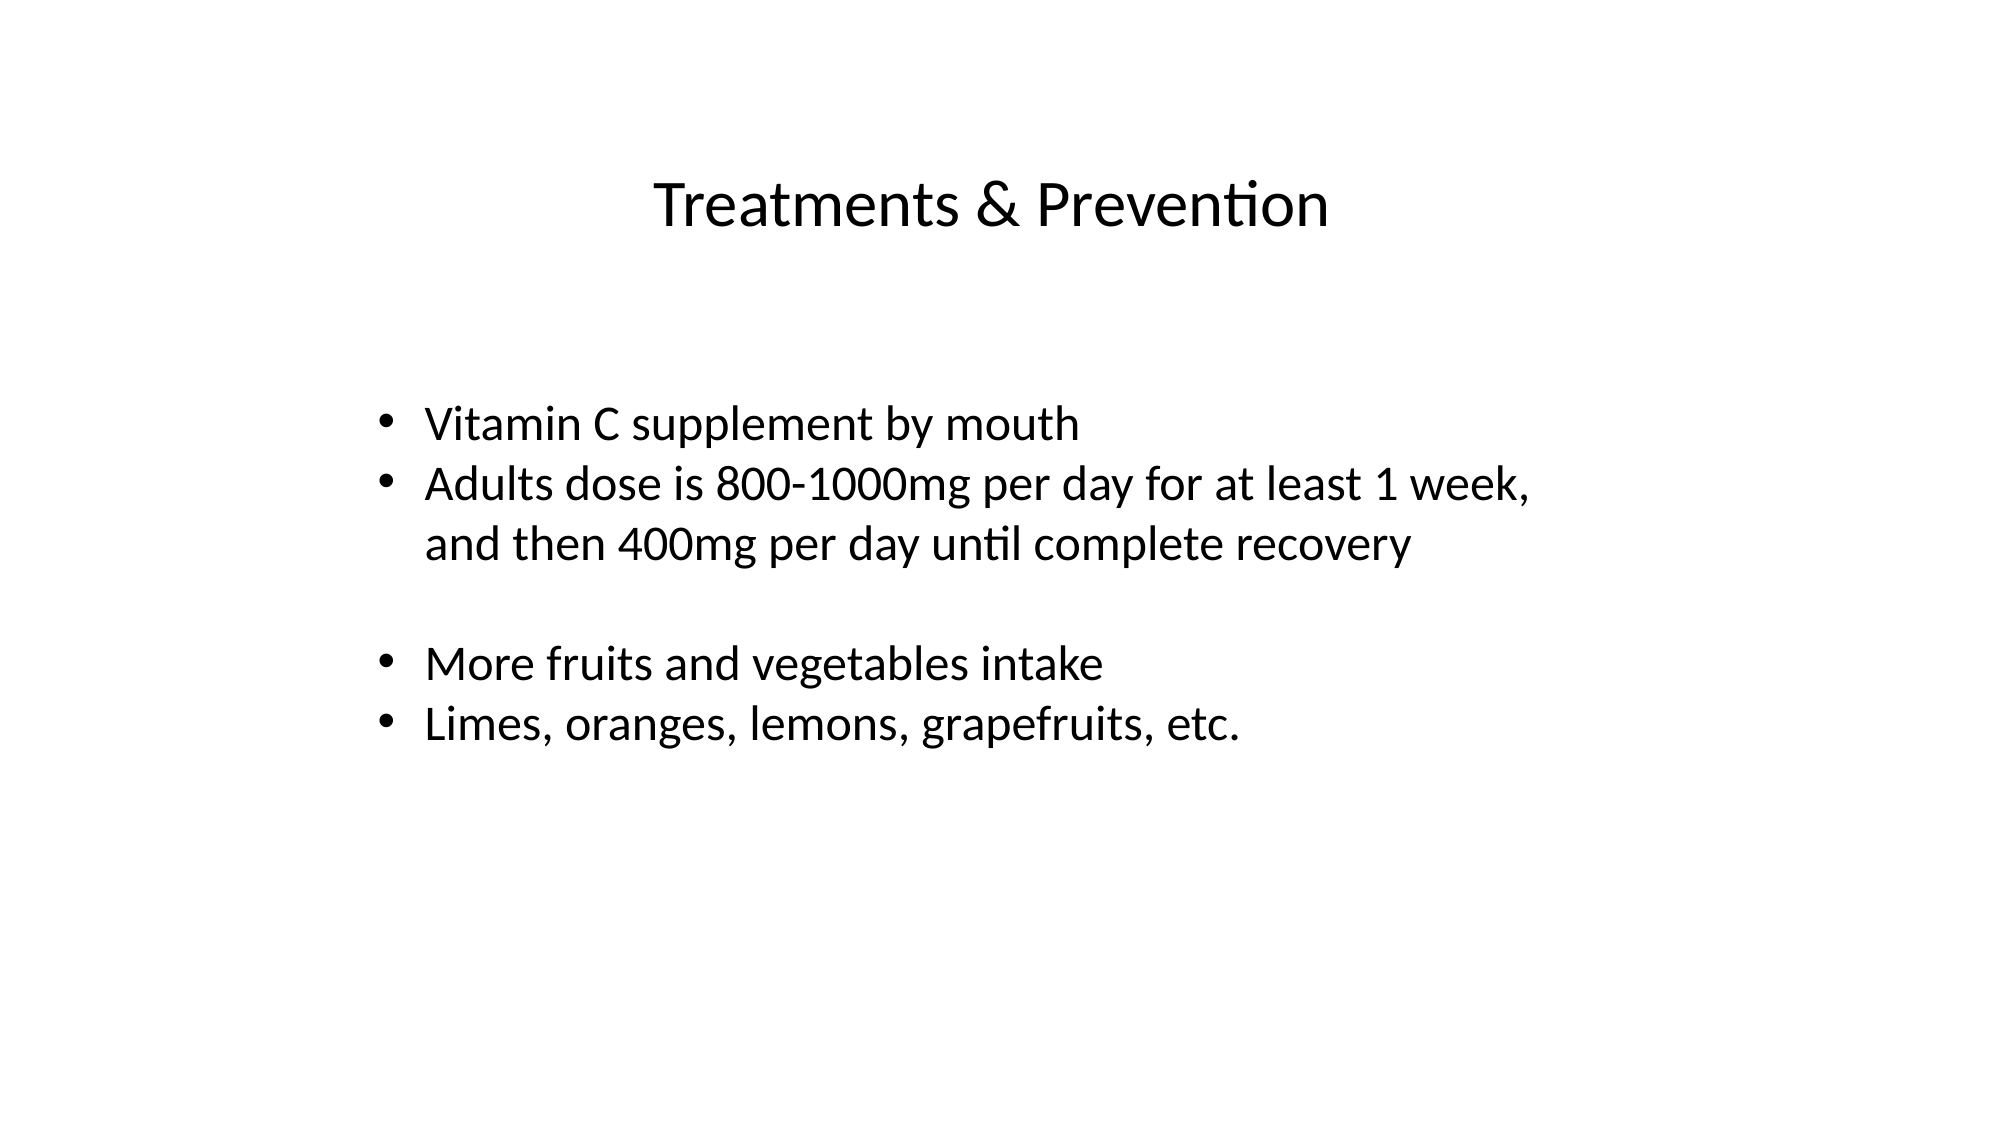

Treatments & Prevention
Vitamin C supplement by mouth
Adults dose is 800-1000mg per day for at least 1 week, and then 400mg per day until complete recovery

More fruits and vegetables intake
Limes, oranges, lemons, grapefruits, etc.